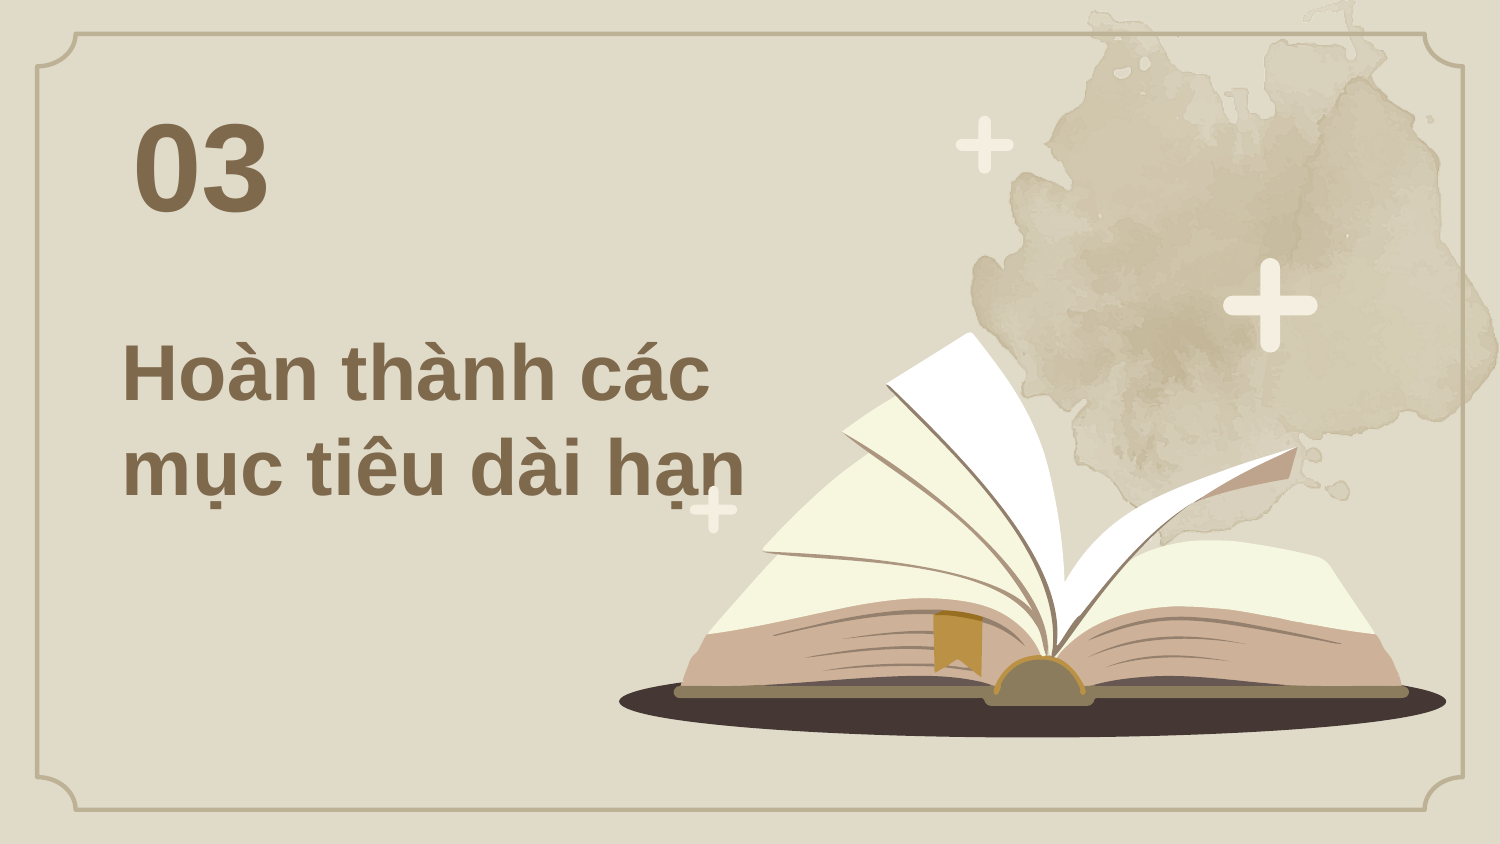

03

# Hoàn thành các mục tiêu dài hạn